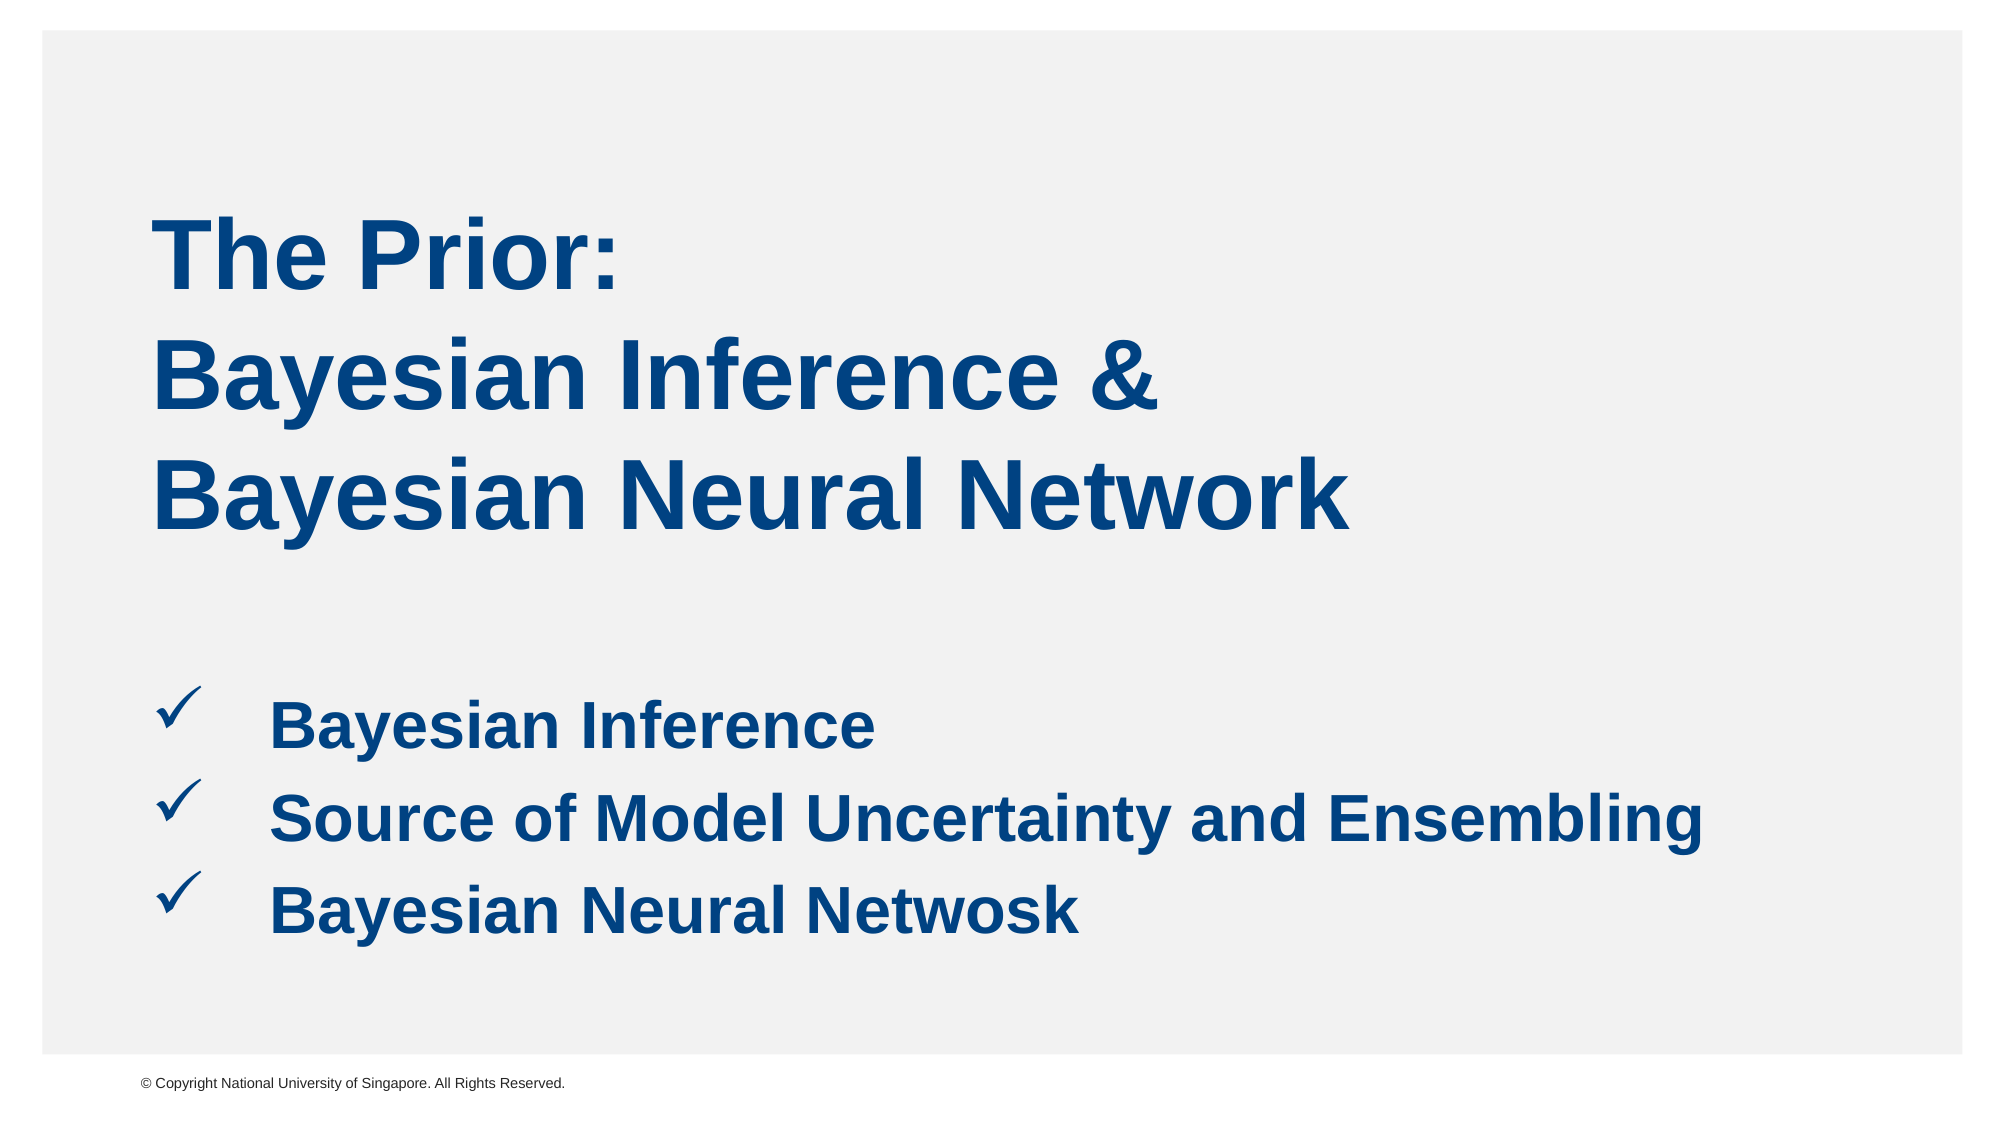

# The Prior: Bayesian Inference & Bayesian Neural Network
Bayesian Inference
Source of Model Uncertainty and Ensembling
Bayesian Neural Netwosk